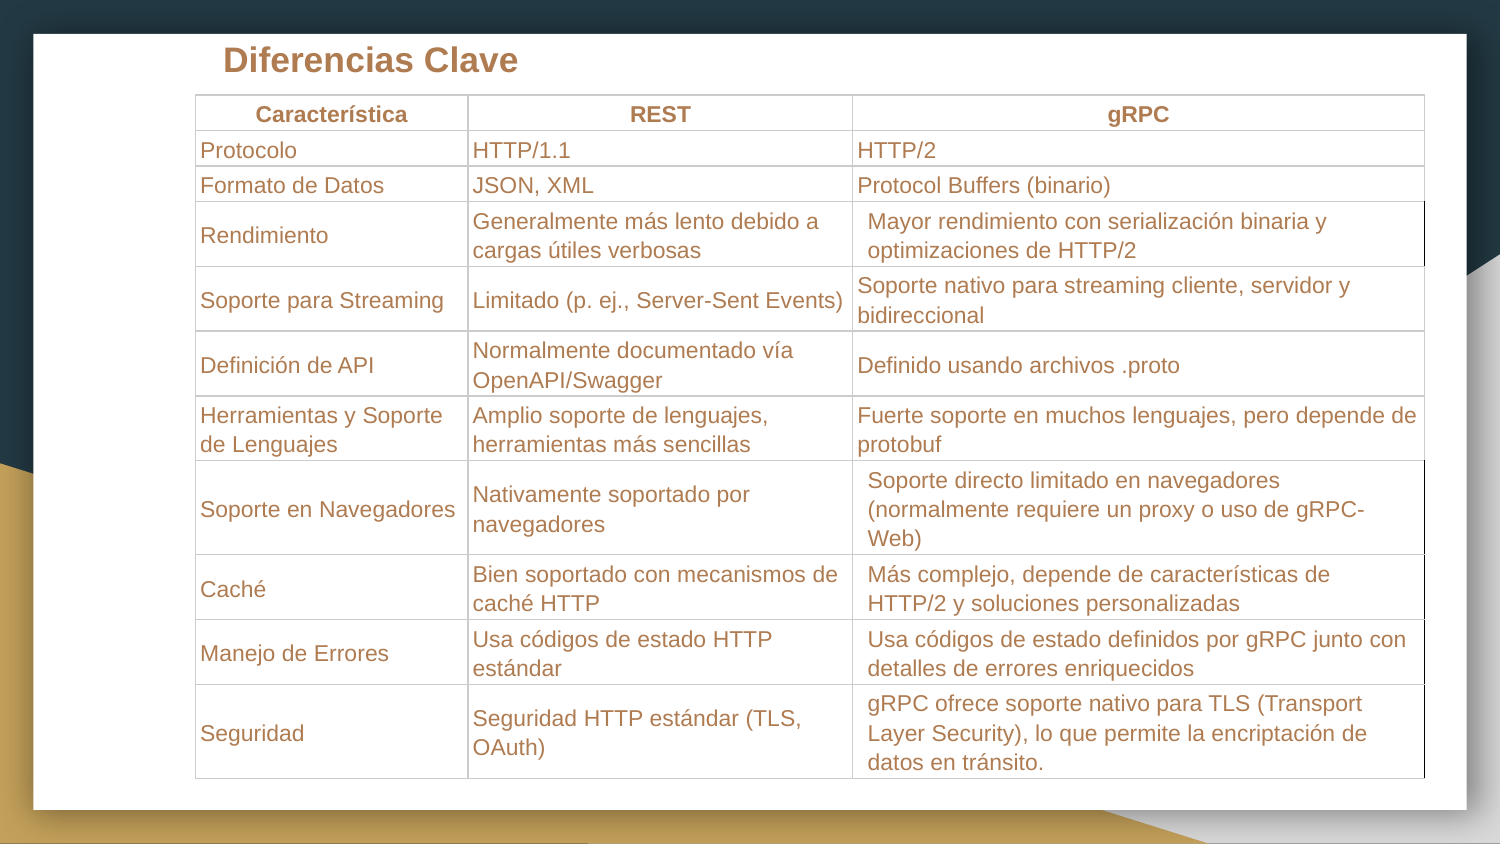

Diferencias Clave
| Característica | REST | gRPC |
| --- | --- | --- |
| Protocolo | HTTP/1.1 | HTTP/2 |
| Formato de Datos | JSON, XML | Protocol Buffers (binario) |
| Rendimiento | Generalmente más lento debido a cargas útiles verbosas | Mayor rendimiento con serialización binaria y optimizaciones de HTTP/2 |
| Soporte para Streaming | Limitado (p. ej., Server-Sent Events) | Soporte nativo para streaming cliente, servidor y bidireccional |
| Definición de API | Normalmente documentado vía OpenAPI/Swagger | Definido usando archivos .proto |
| Herramientas y Soporte de Lenguajes | Amplio soporte de lenguajes, herramientas más sencillas | Fuerte soporte en muchos lenguajes, pero depende de protobuf |
| Soporte en Navegadores | Nativamente soportado por navegadores | Soporte directo limitado en navegadores (normalmente requiere un proxy o uso de gRPC-Web) |
| Caché | Bien soportado con mecanismos de caché HTTP | Más complejo, depende de características de HTTP/2 y soluciones personalizadas |
| Manejo de Errores | Usa códigos de estado HTTP estándar | Usa códigos de estado definidos por gRPC junto con detalles de errores enriquecidos |
| Seguridad | Seguridad HTTP estándar (TLS, OAuth) | gRPC ofrece soporte nativo para TLS (Transport Layer Security), lo que permite la encriptación de datos en tránsito. |